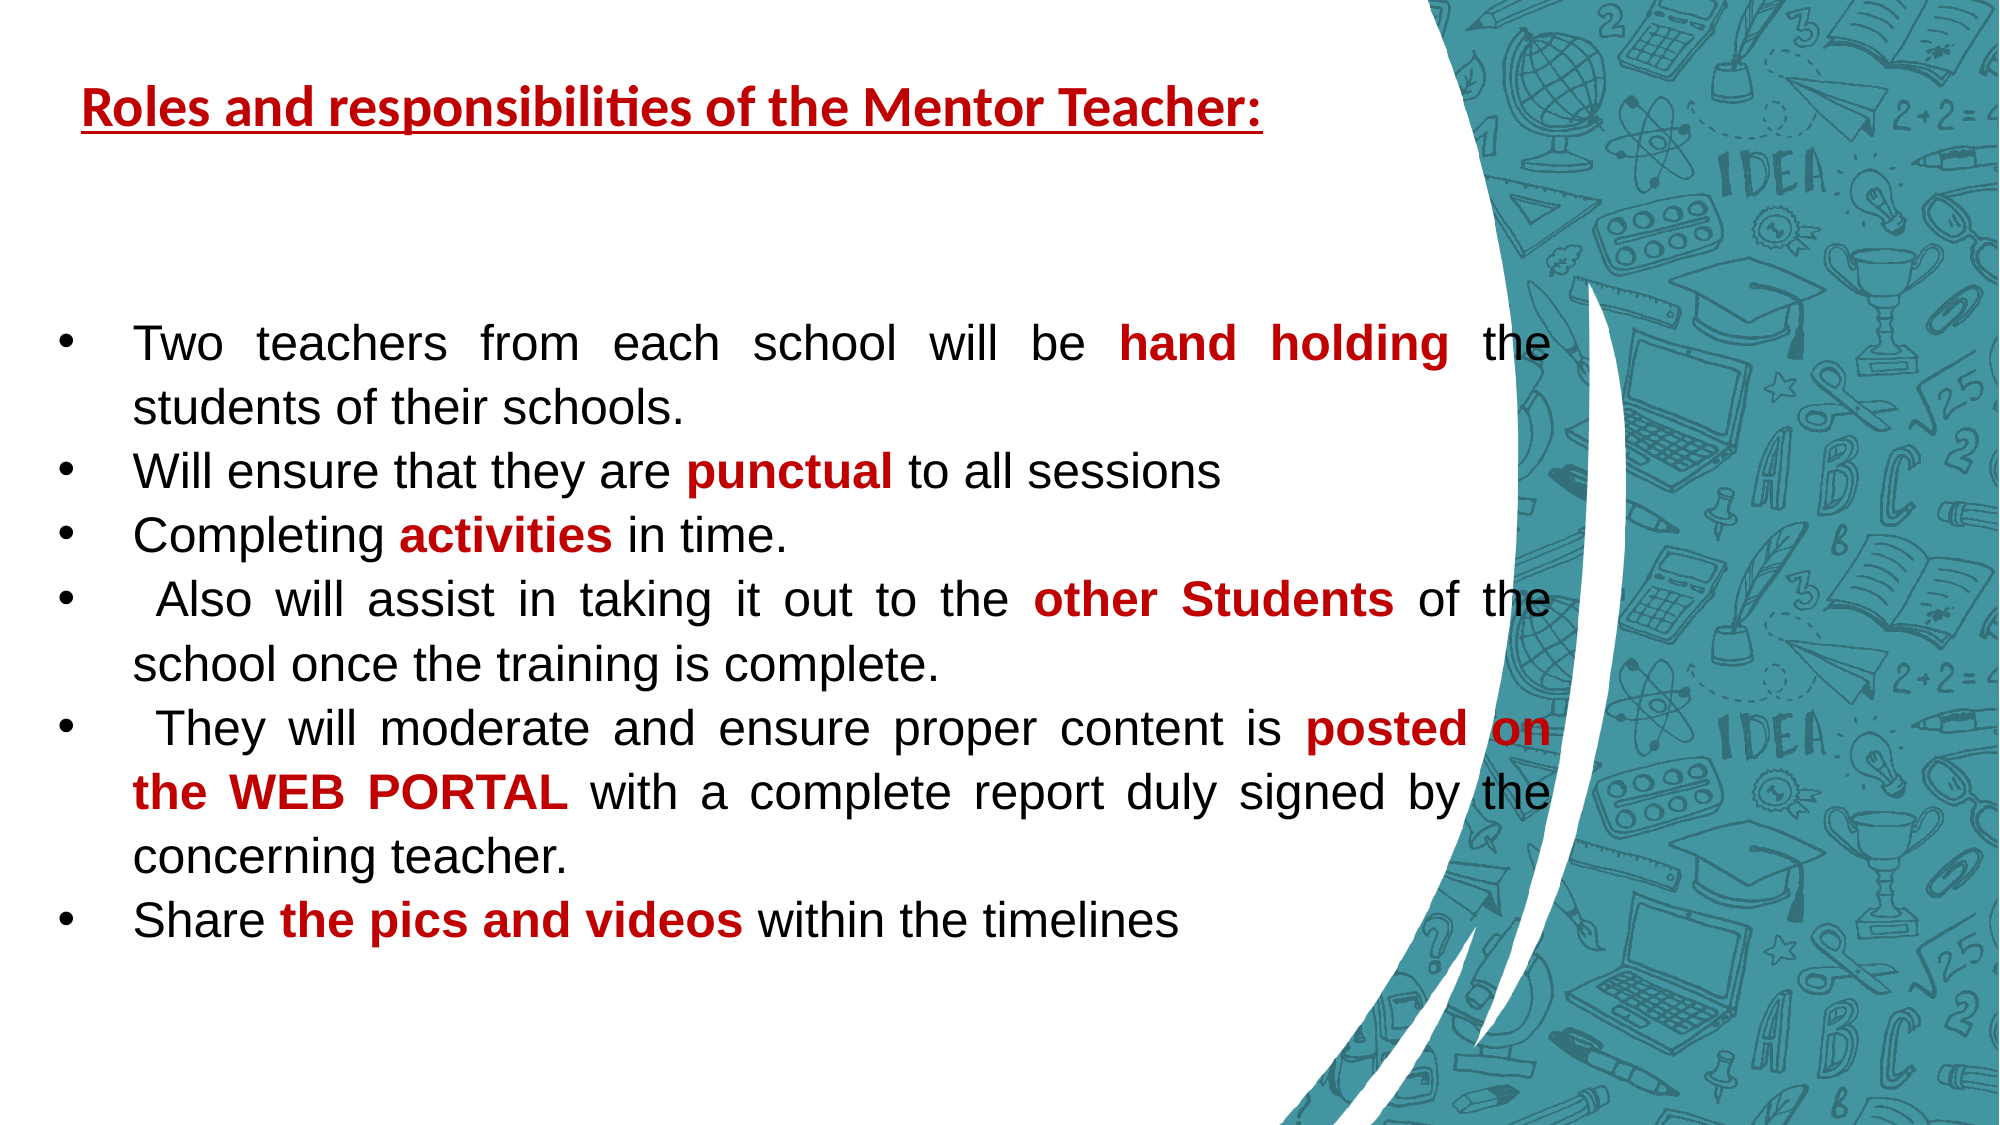

Roles and responsibilities of the Mentor Teacher:

Two teachers from each school will be hand holding the students of their schools.
Will ensure that they are punctual to all sessions
Completing activities in time.
 Also will assist in taking it out to the other Students of the school once the training is complete.
 They will moderate and ensure proper content is posted on the WEB PORTAL with a complete report duly signed by the concerning teacher.
Share the pics and videos within the timelines